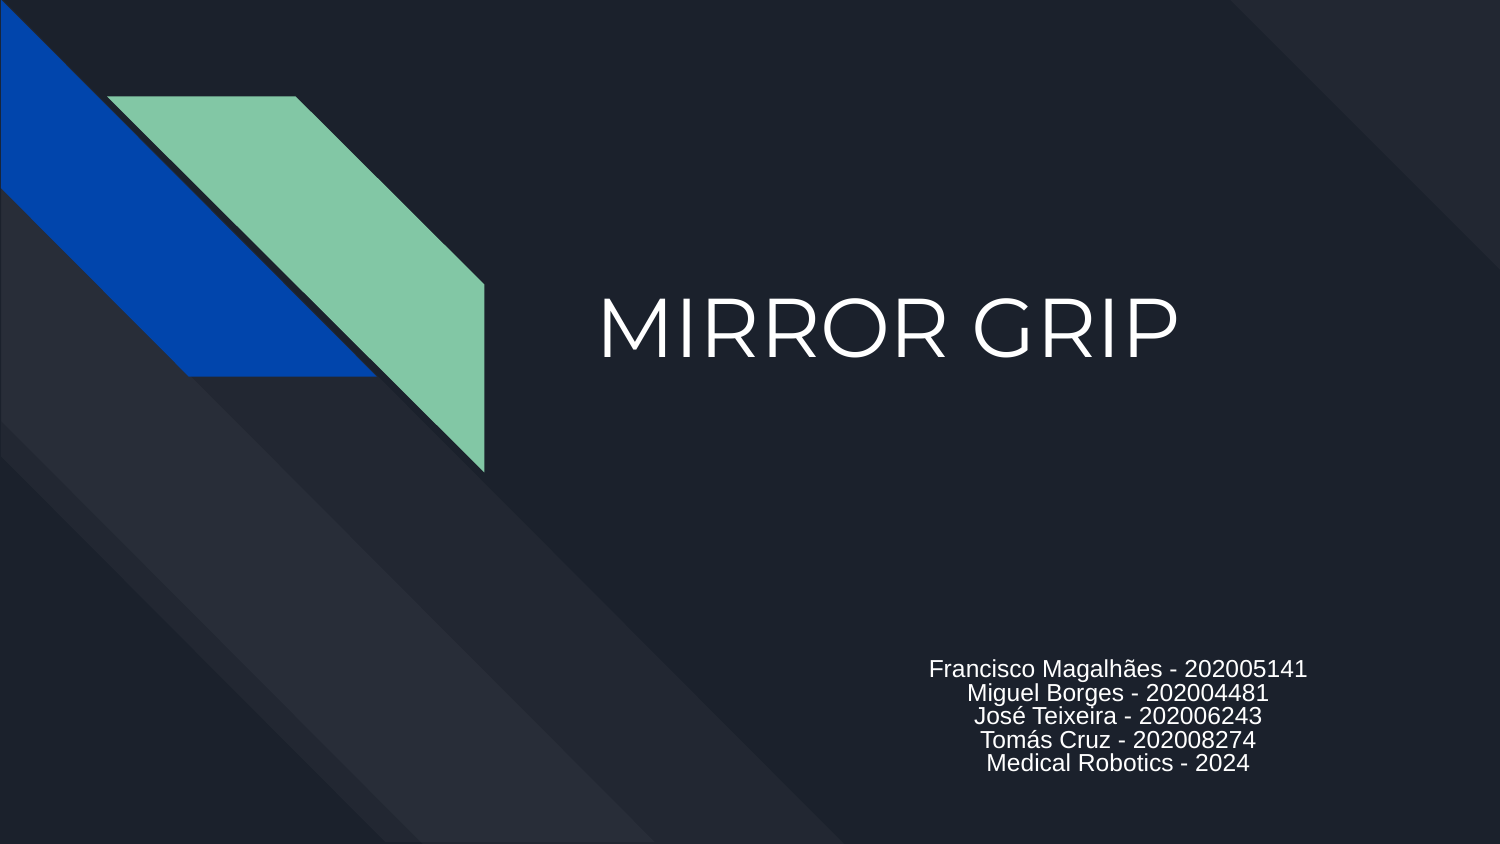

# MIRROR GRIP
Francisco Magalhães - 202005141
Miguel Borges - 202004481
José Teixeira - 202006243
Tomás Cruz - 202008274
Medical Robotics - 2024